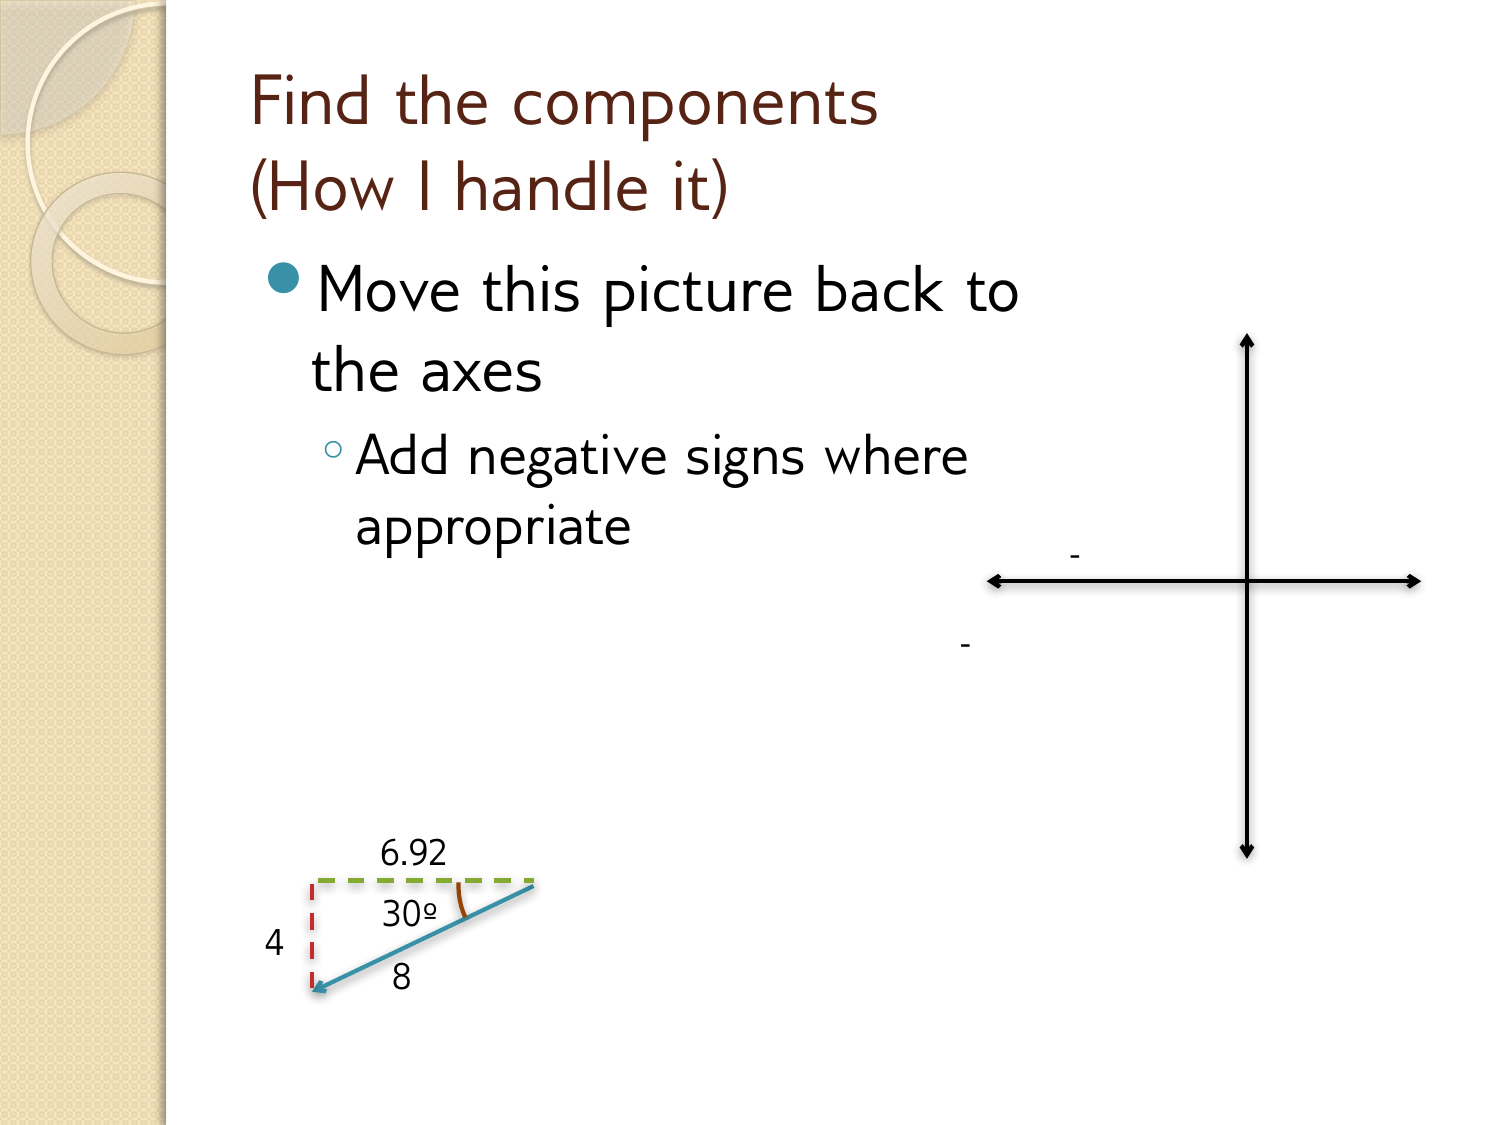

# Find the components (How I handle it)
Move this picture back to the axes
Add negative signs where appropriate
-
-

6.92
30º
4
8